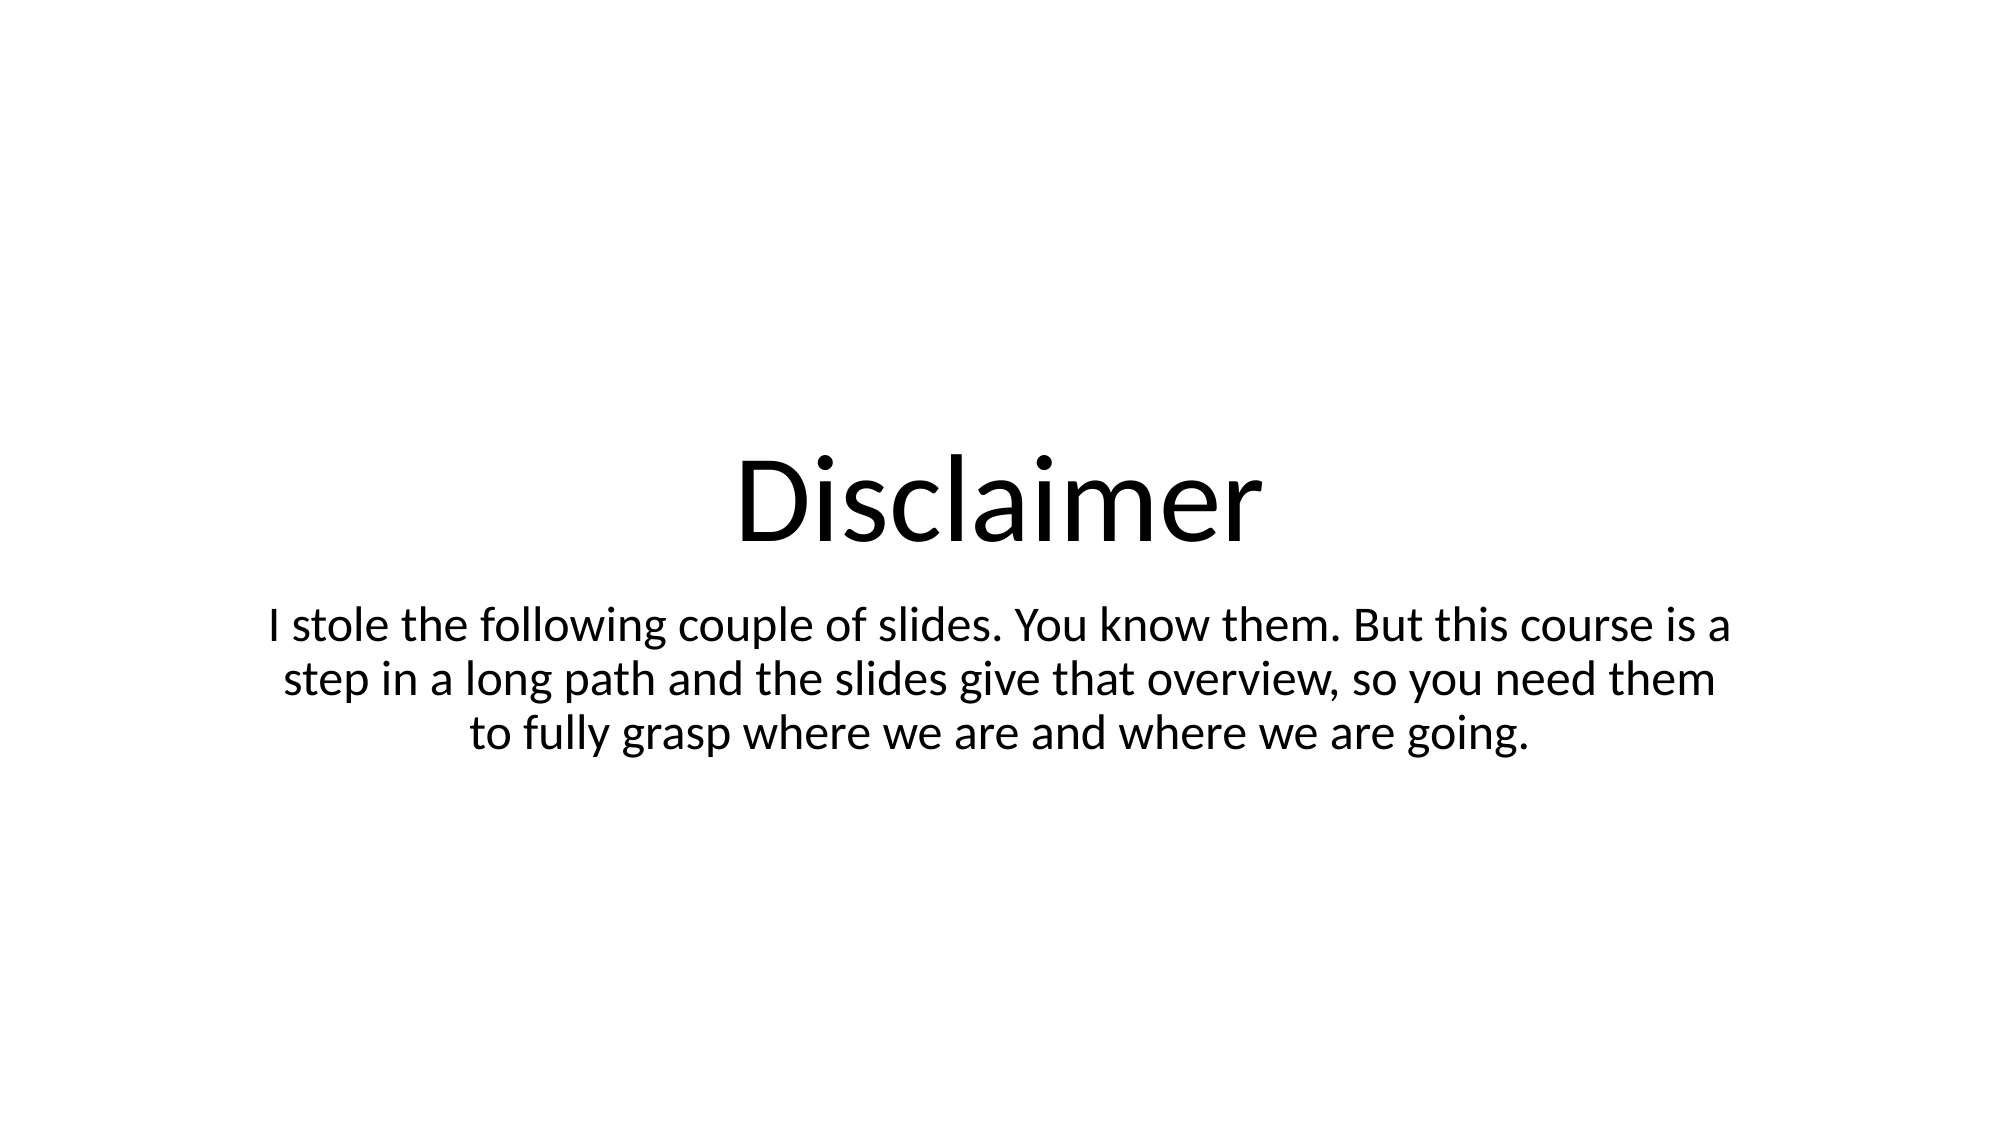

# Disclaimer
I stole the following couple of slides. You know them. But this course is a step in a long path and the slides give that overview, so you need them to fully grasp where we are and where we are going.